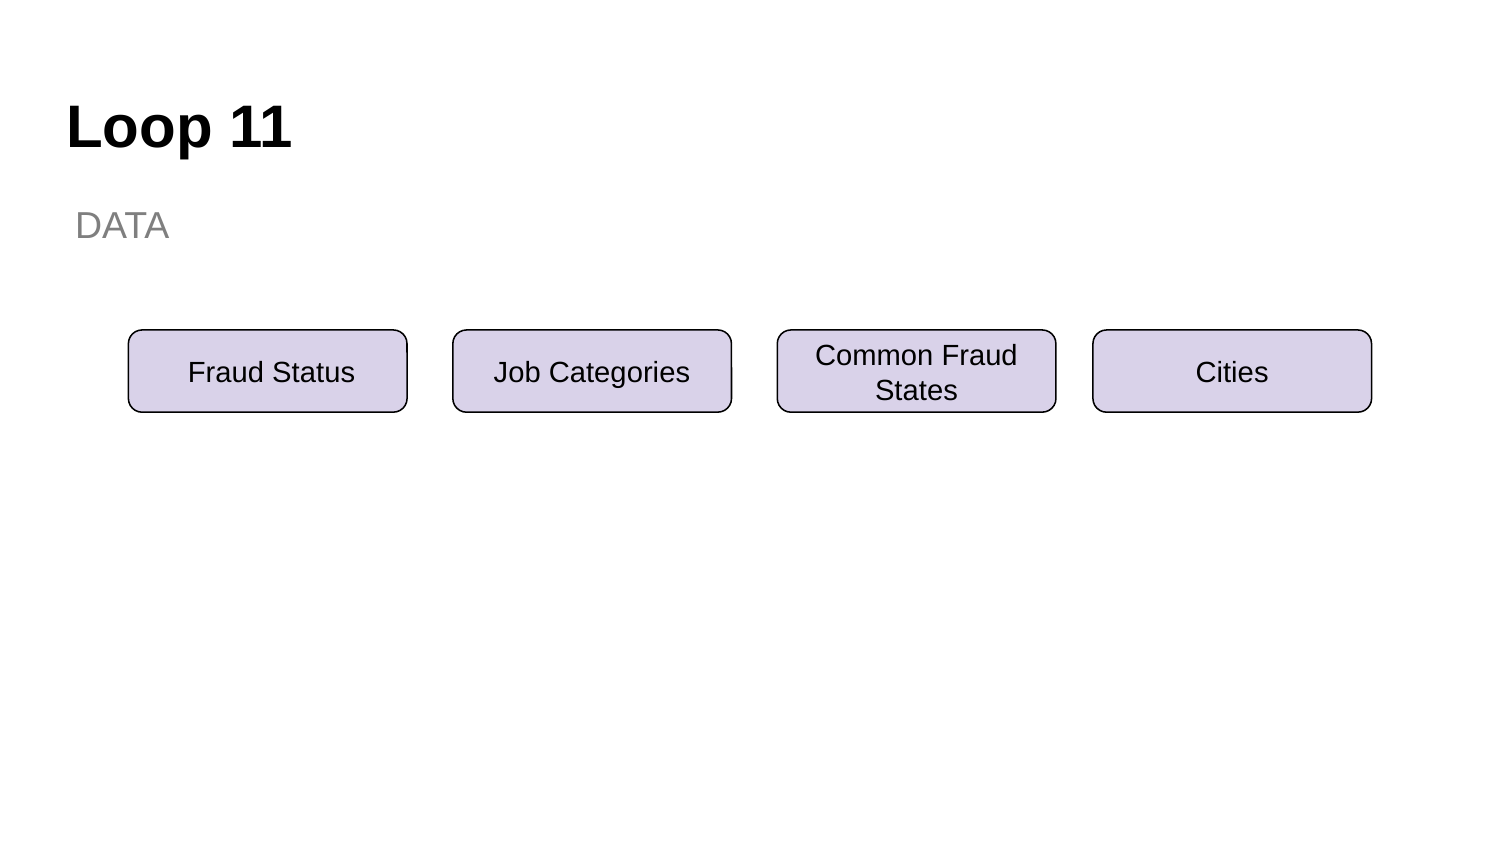

# Loop 11
DATA
 Fraud Status
Job Categories
Common Fraud States
Cities